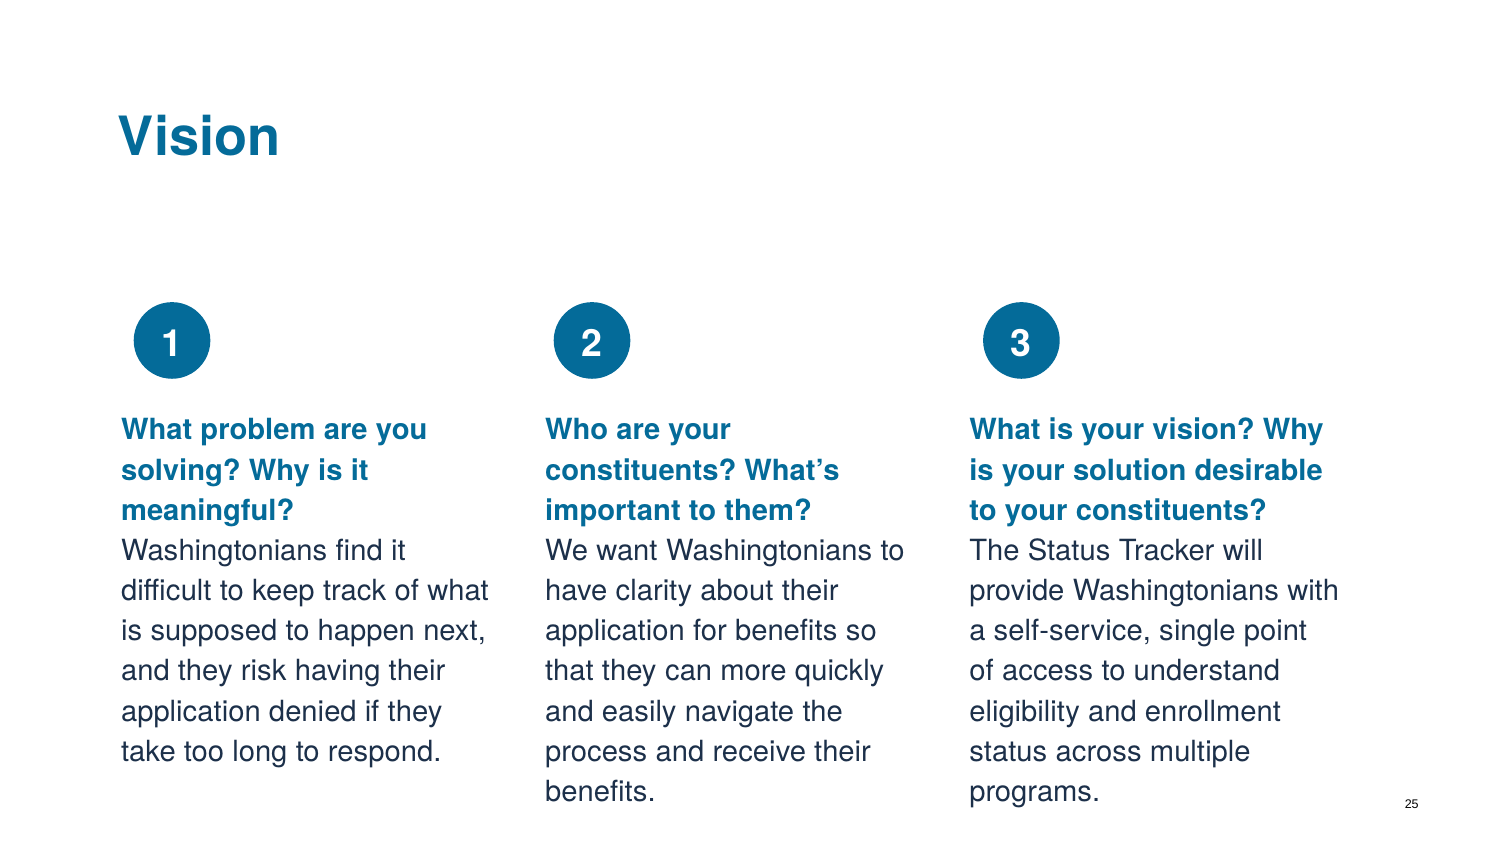

# Vision
What is your vision? Why is your solution desirable to your constituents?
The Status Tracker will provide Washingtonians with a self-service, single point of access to understand eligibility and enrollment status across multiple programs.
What problem are you solving? Why is it meaningful? Washingtonians find it difficult to keep track of what is supposed to happen next, and they risk having their application denied if they take too long to respond.
Who are your constituents? What’s important to them?
We want Washingtonians to have clarity about their application for benefits so that they can more quickly and easily navigate the process and receive their benefits.
25